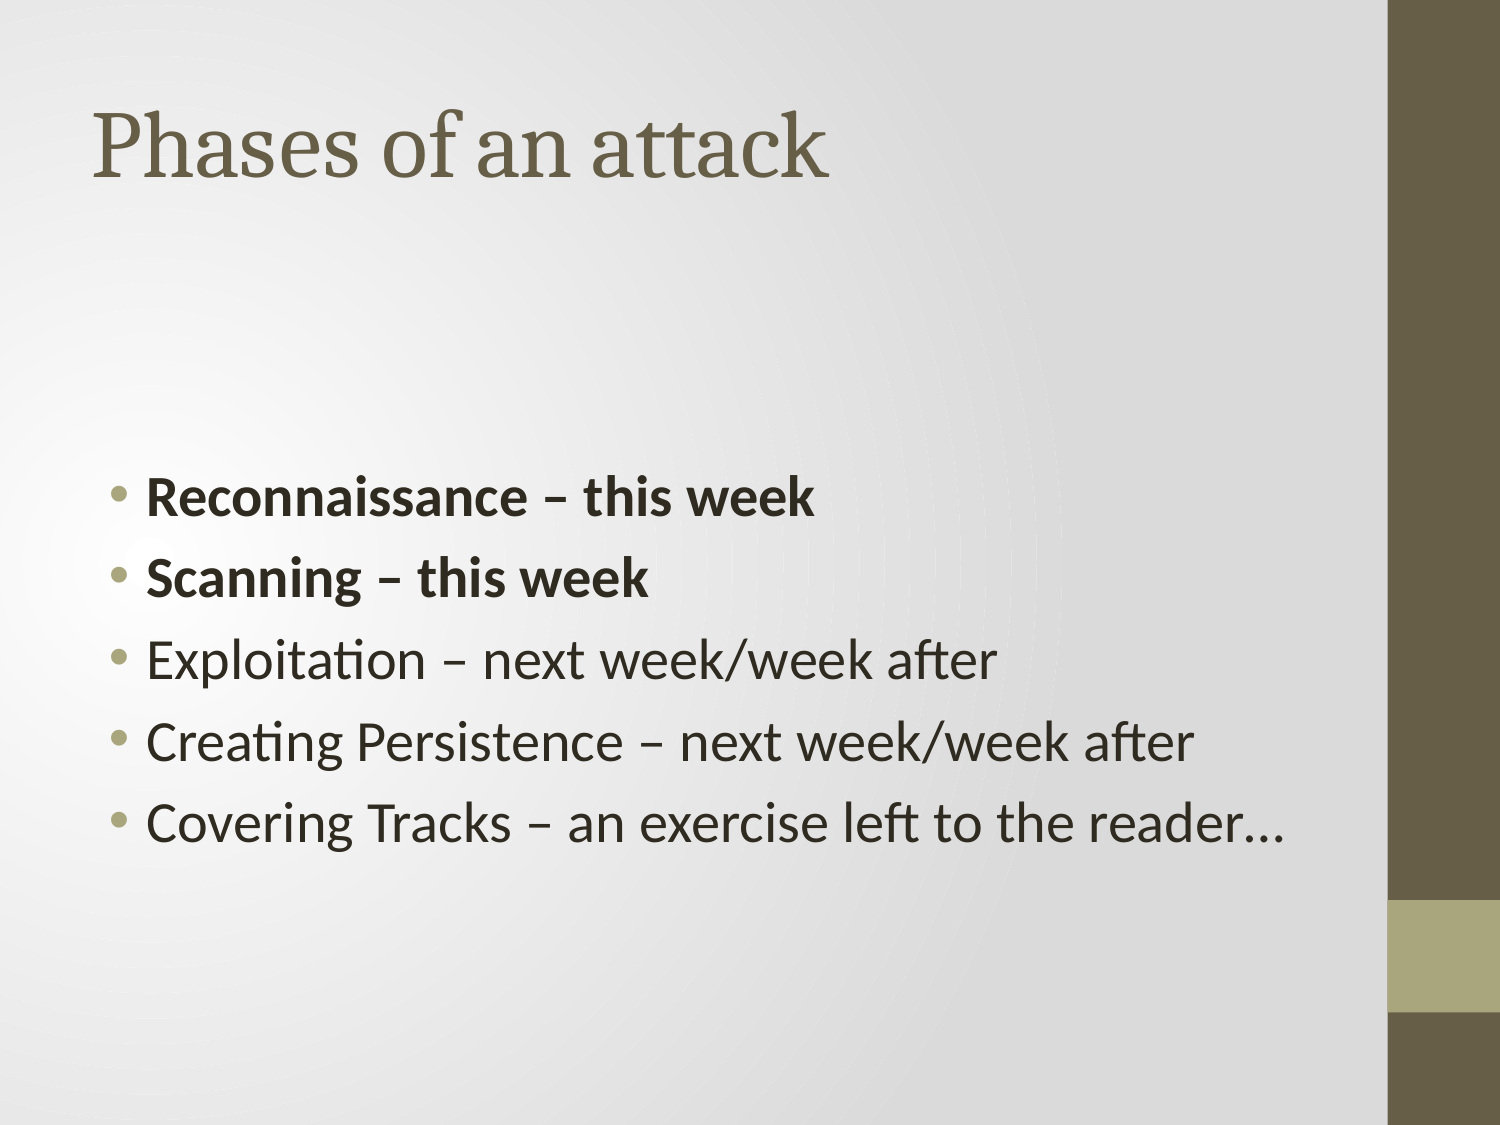

# Phases of an attack
Reconnaissance – this week
Scanning – this week
Exploitation – next week/week after
Creating Persistence – next week/week after
Covering Tracks – an exercise left to the reader…